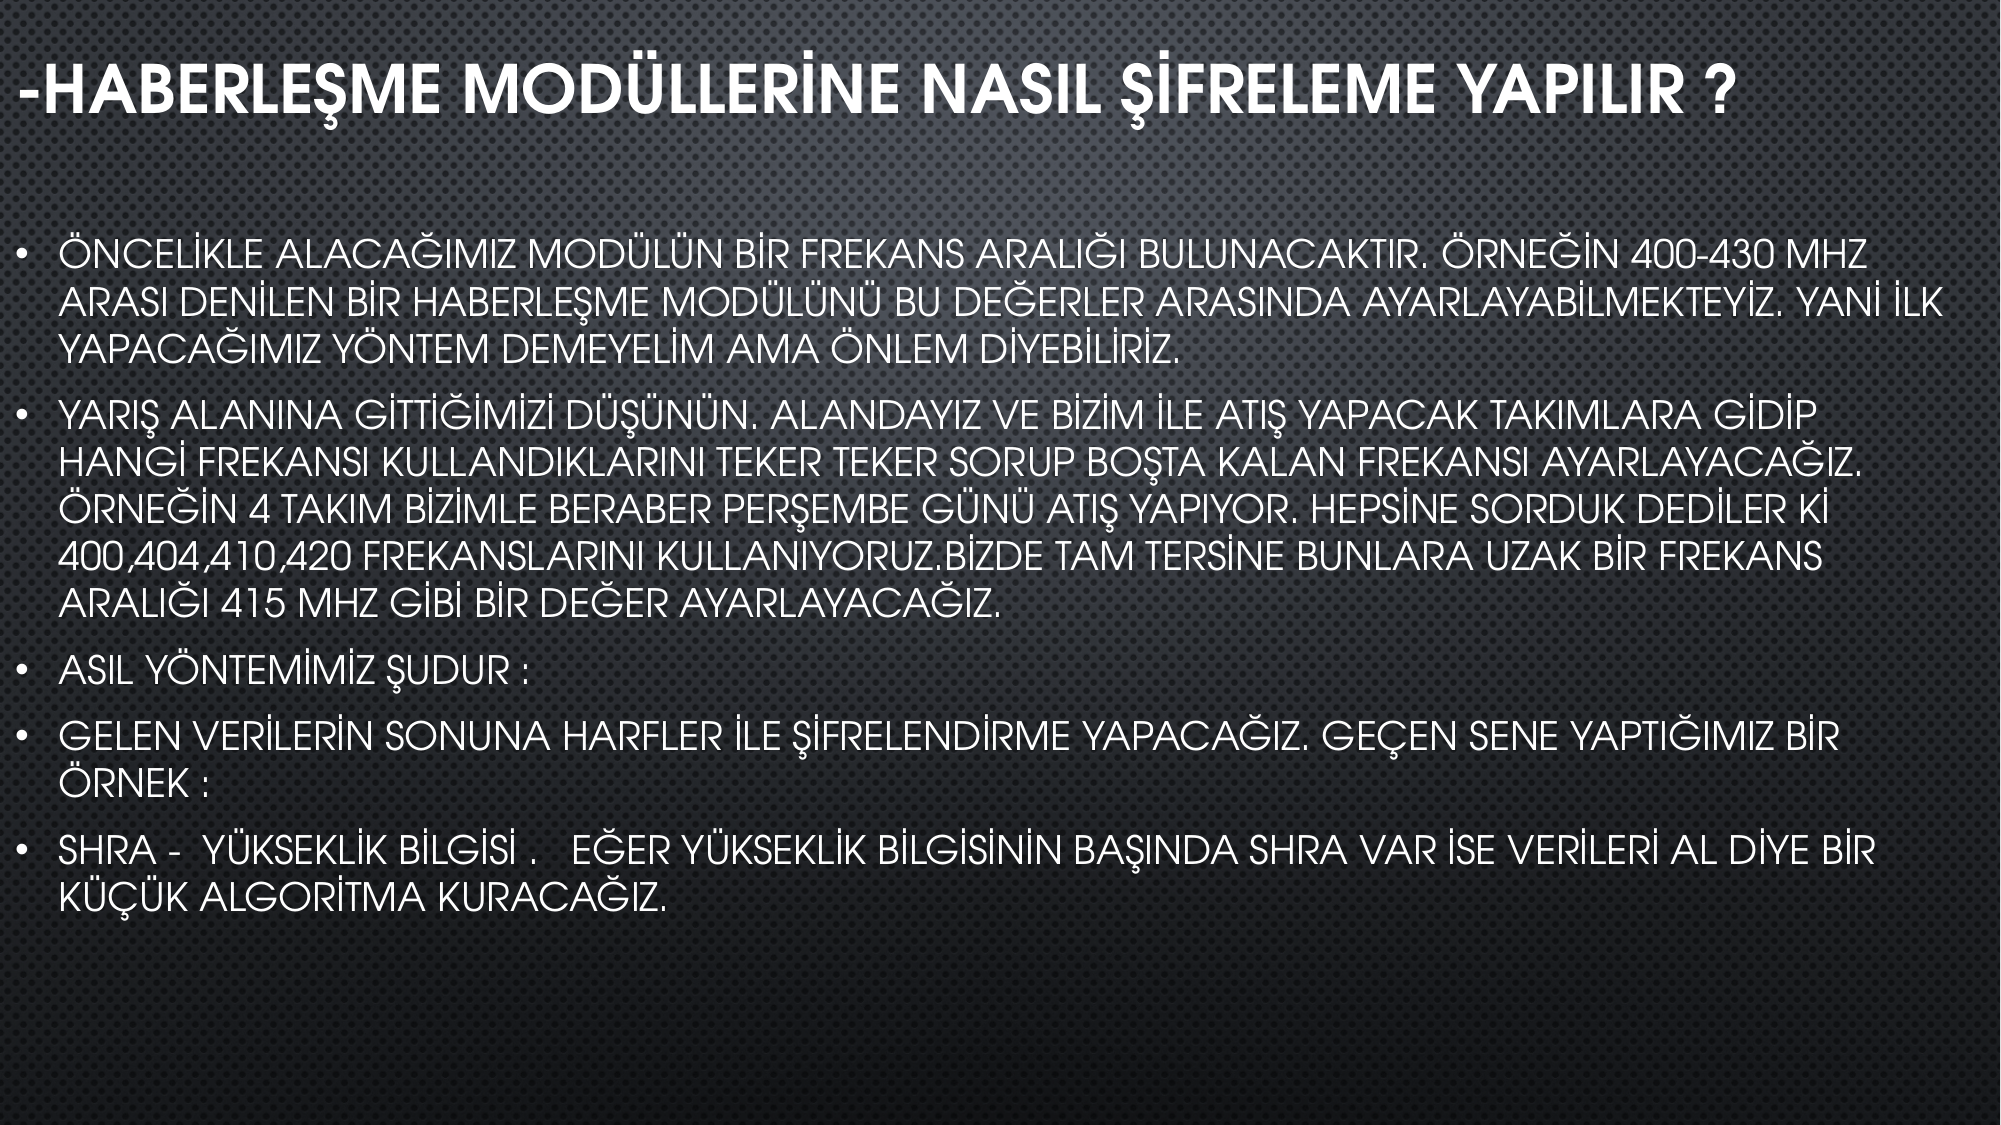

# -Haberleşme modüllerine nasıl şifreleme yapılır ?
Öncelikle alacağımız modülün bir frekans aralığı bulunacaktır. Örneğin 400-430 mhz arası denilen bir haberleşme modülünü bu değerler arasında ayarlayabilmekteyiz. Yani ilk yapacağımız yöntem demeyelim ama önlem diyebiliriz.
Yarış alanına gittiğimizi düşünün. Alandayız ve bizim ile atış yapacak takımlara gidip hangi frekansı kullandıklarını teker teker sorup boşta kalan frekansı ayarlayacağız. Örneğin 4 takım bizimle beraber Perşembe günü atış yapıyor. Hepsine sorduk dediler ki 400,404,410,420 frekanslarını kullanıyoruz.Bizde tam tersine bunlara uzak bir frekans aralığı 415 mhz gibi bir değer ayarlayacağız.
Asıl yöntemimiz şudur :
Gelen verilerin sonuna harfler ile şifrelendirme yapacağız. Geçen sene yaptığımız bir örnek :
Shra -  yükseklik bilgisi .   Eğer yükseklik bilgisinin başında shra var ise verileri al diye bir küçük algoritma kuracağız.